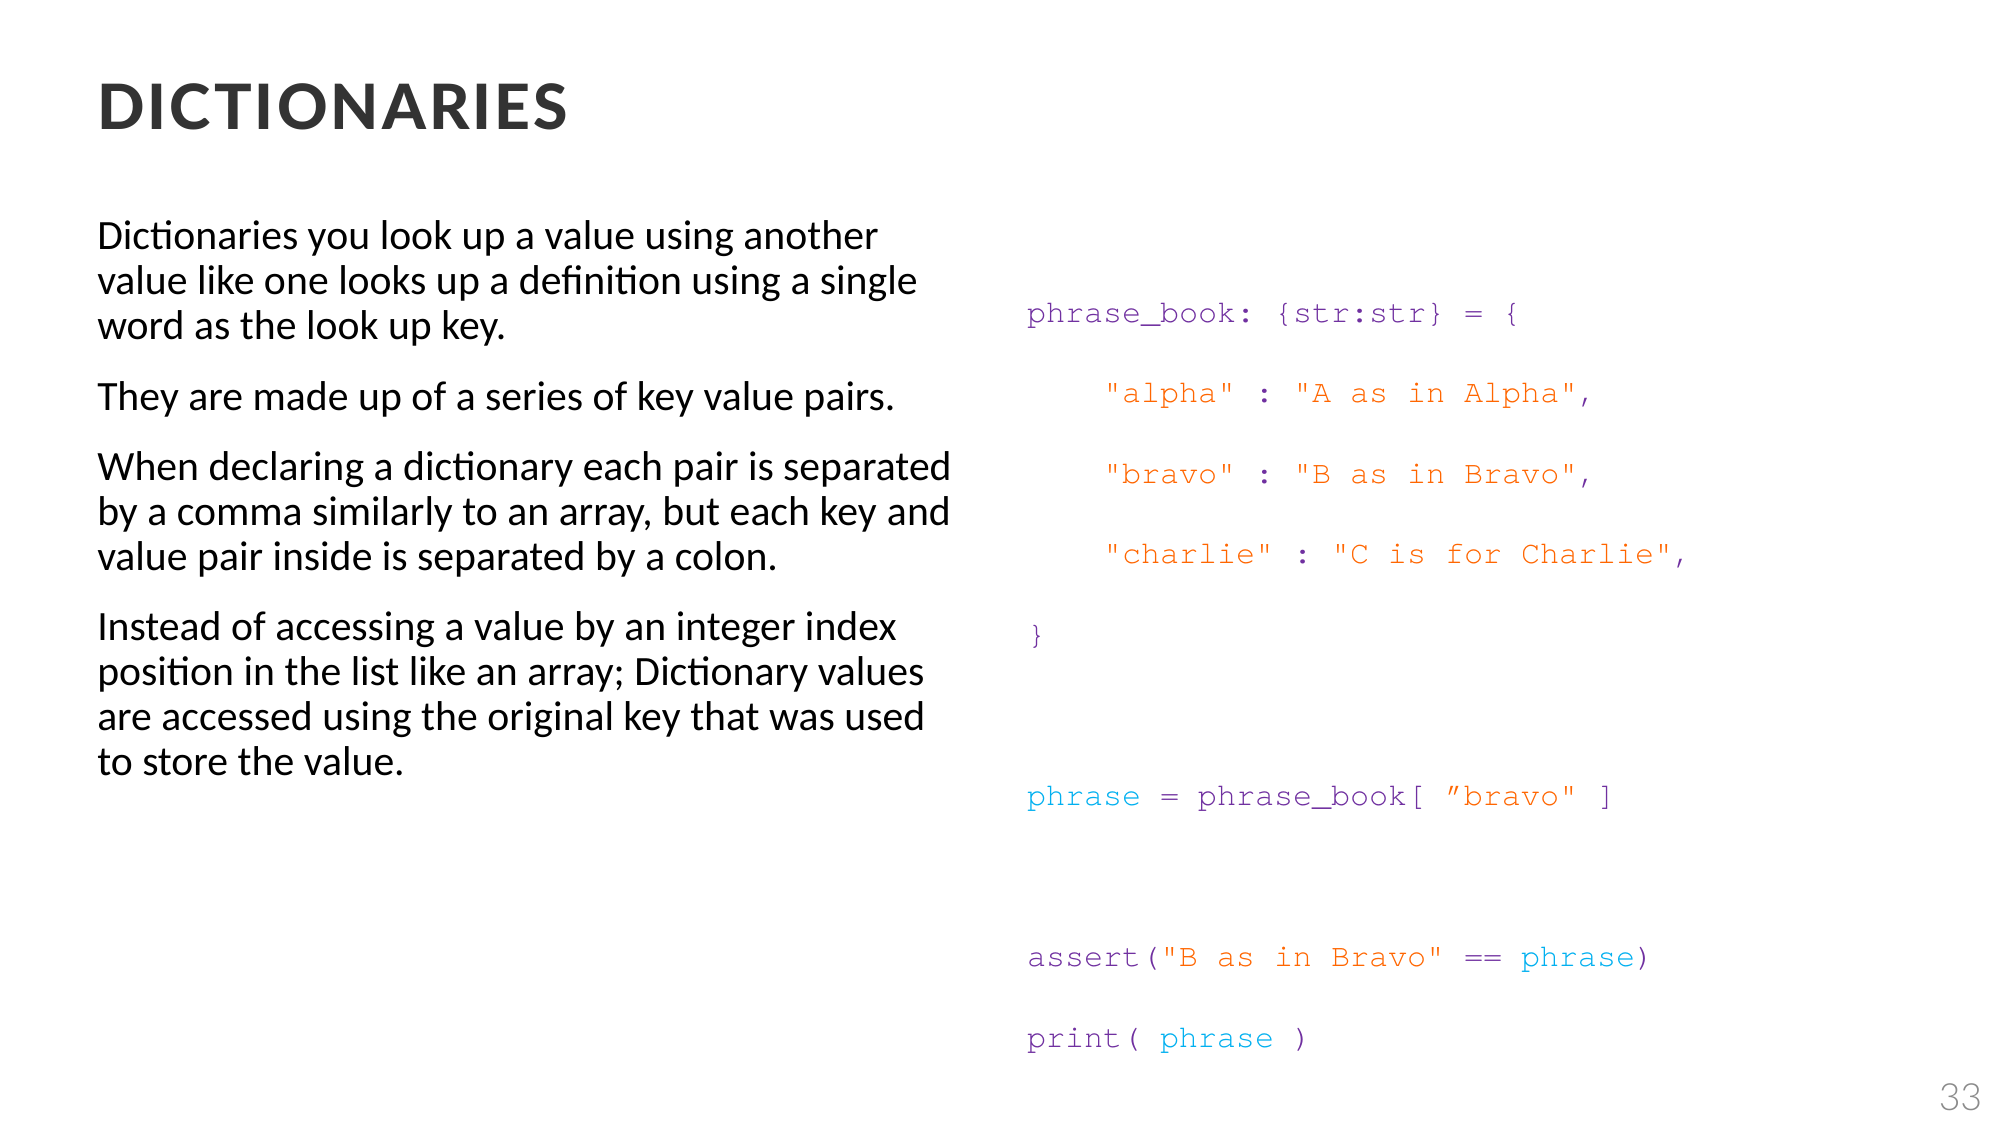

# DICTIONARIES

phrase_book: {str:str} = {
    "alpha" : "A as in Alpha",
    "bravo" : "B as in Bravo",
    "charlie" : "C is for Charlie",
}

phrase = phrase_book[ ”bravo" ]

assert("B as in Bravo" == phrase)
print( phrase )
Dictionaries you look up a value using another value like one looks up a definition using a single word as the look up key.
They are made up of a series of key value pairs.
When declaring a dictionary each pair is separated by a comma similarly to an array, but each key and value pair inside is separated by a colon.
Instead of accessing a value by an integer index position in the list like an array; Dictionary values are accessed using the original key that was used to store the value.

33